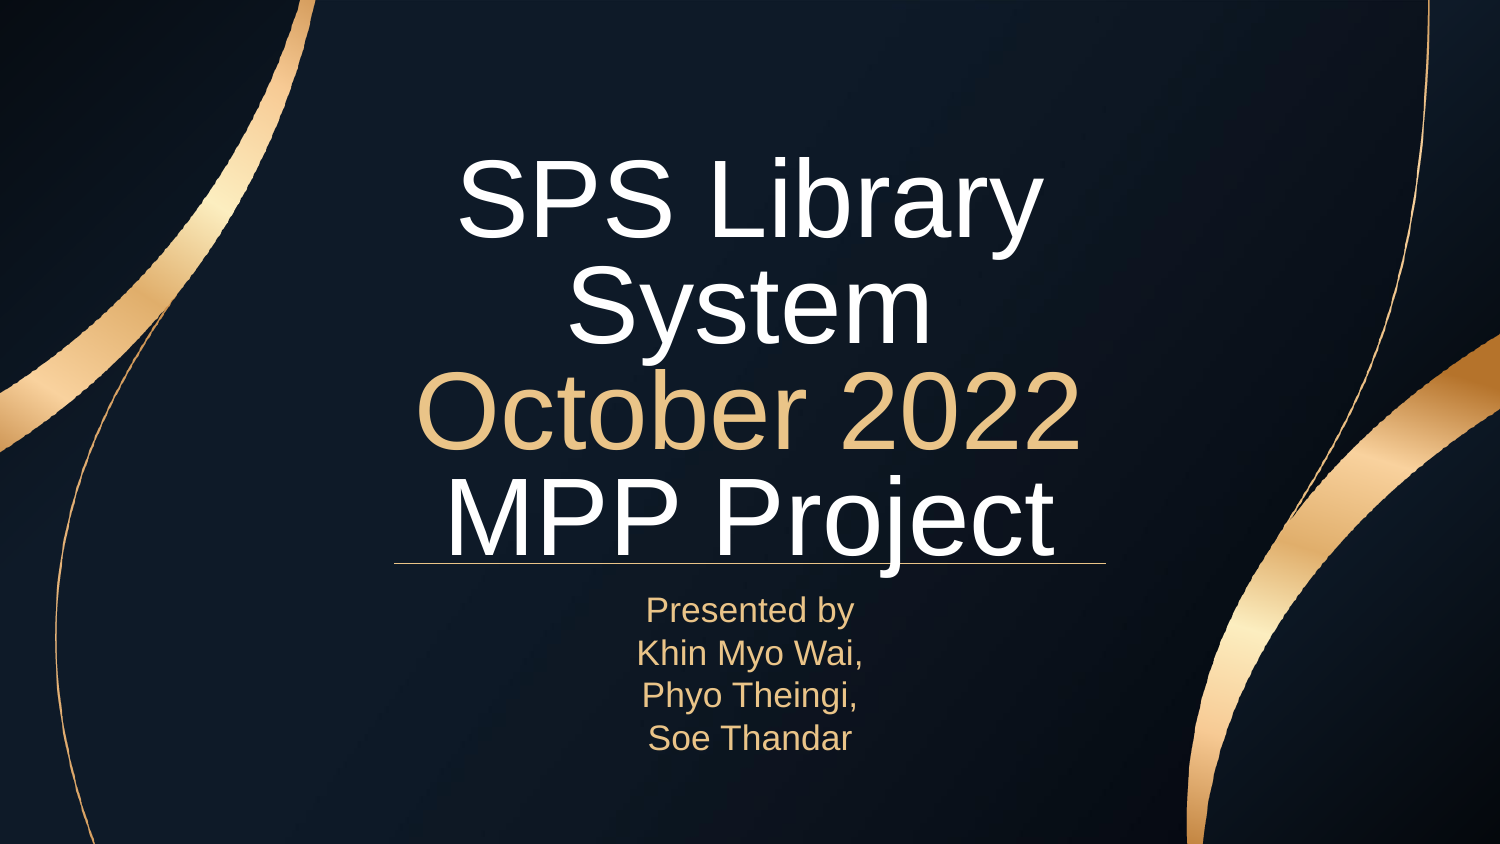

# SPS Library System
October 2022
MPP Project
Presented by
Khin Myo Wai,
Phyo Theingi,
Soe Thandar